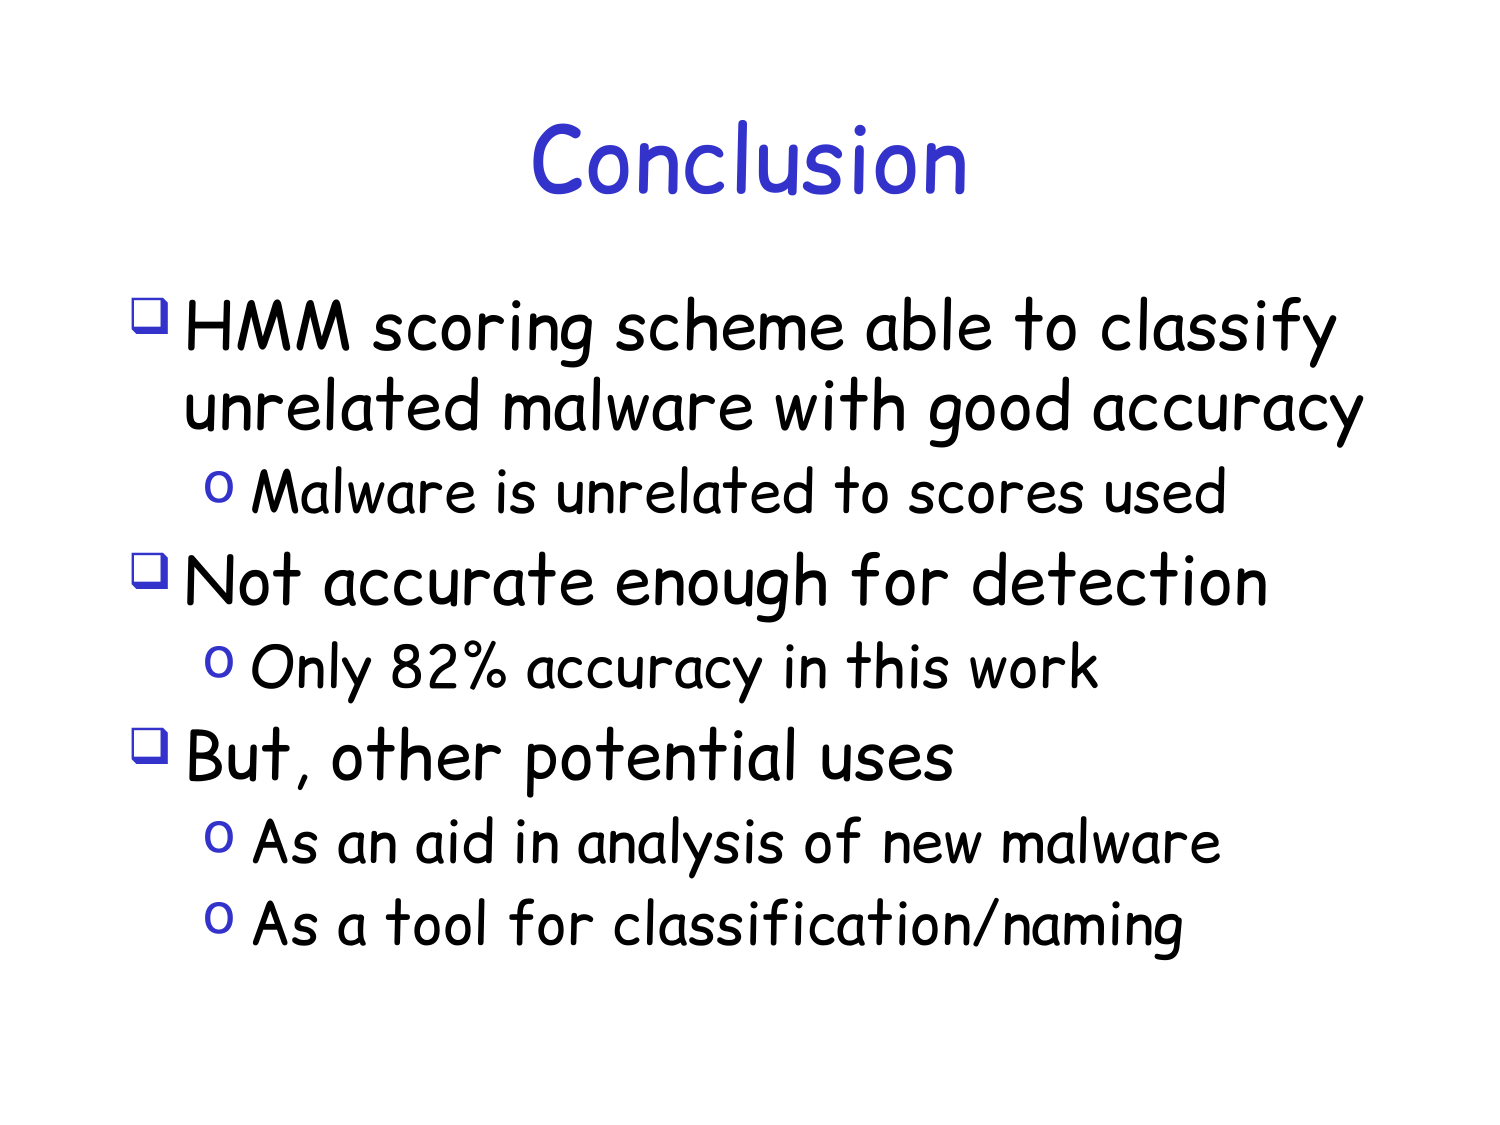

# Conclusion
HMM scoring scheme able to classify unrelated malware with good accuracy
Malware is unrelated to scores used
Not accurate enough for detection
Only 82% accuracy in this work
But, other potential uses
As an aid in analysis of new malware
As a tool for classification/naming